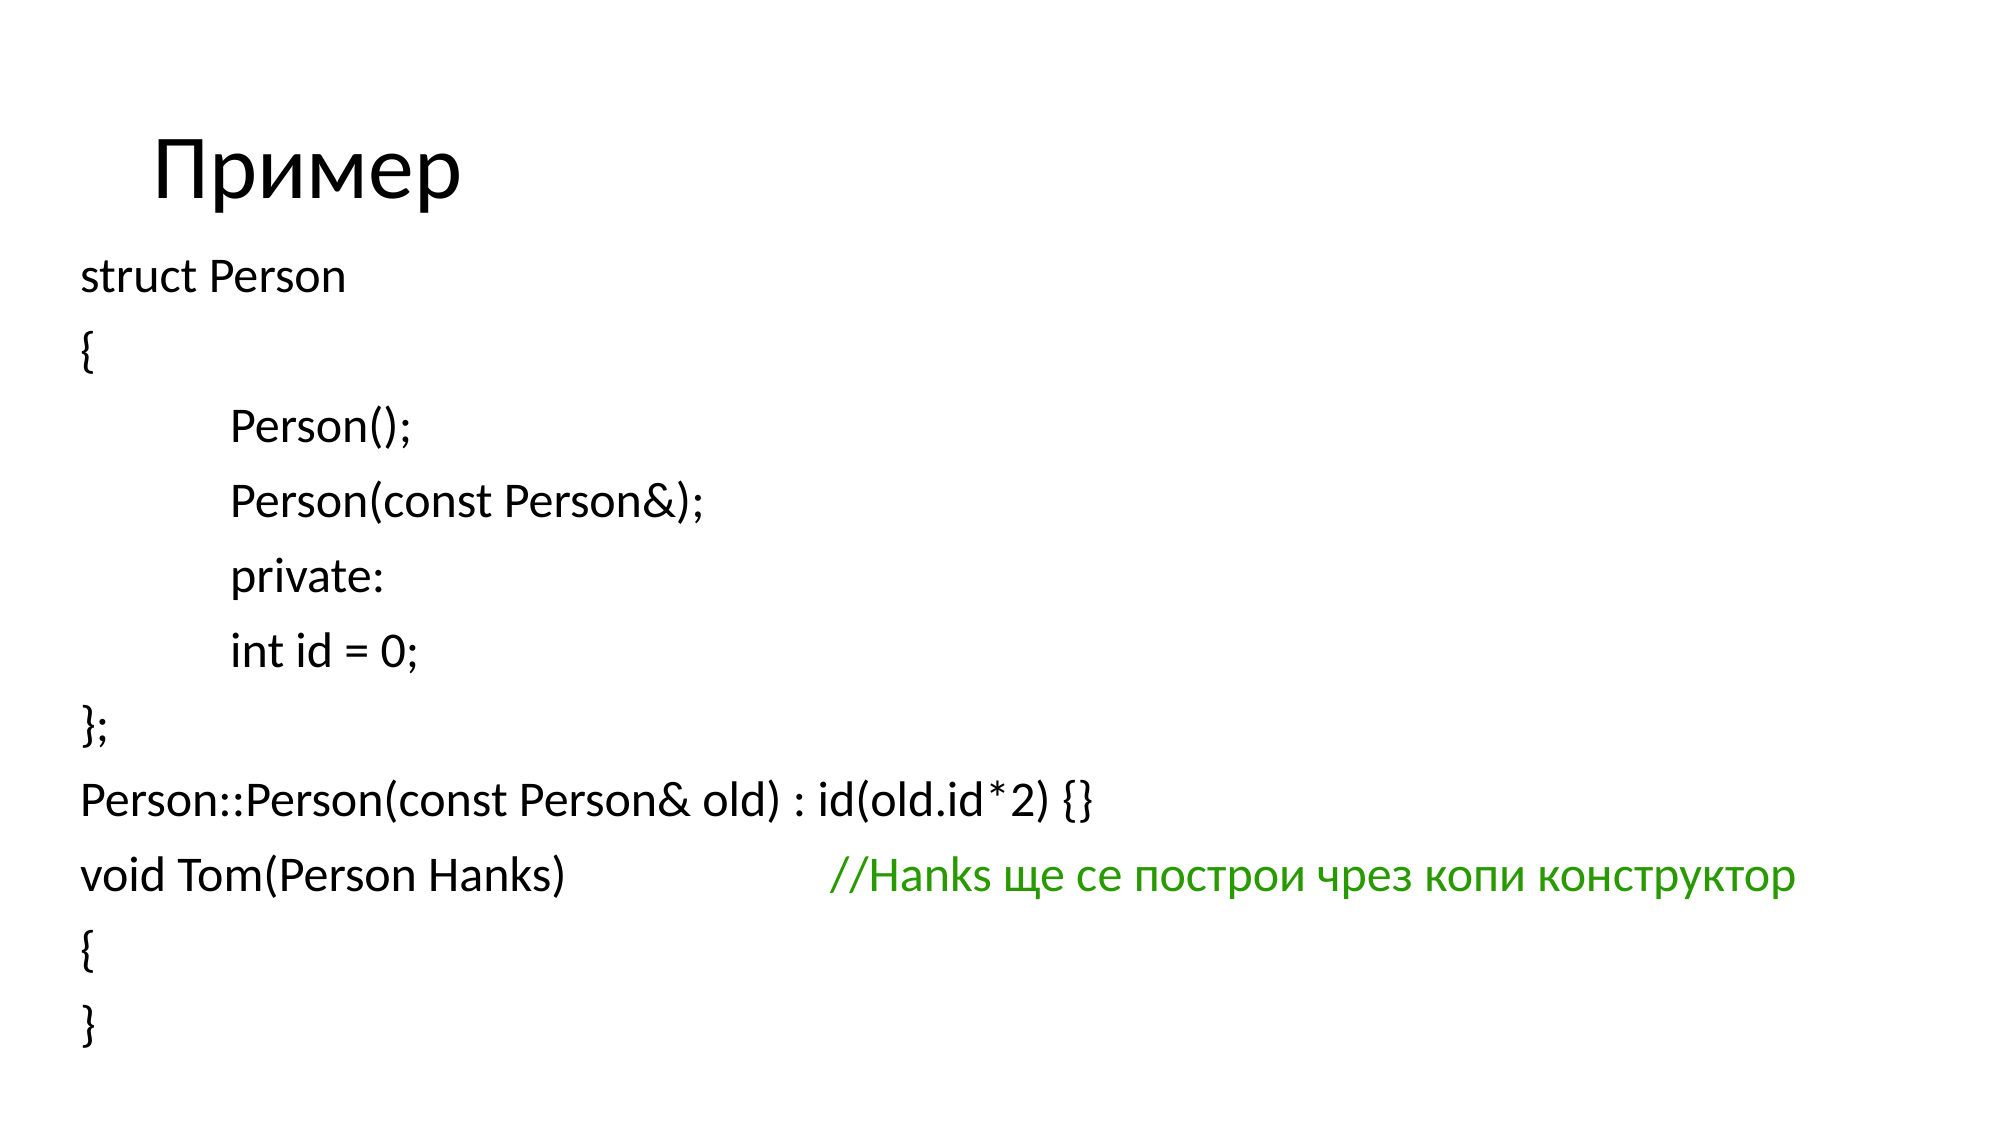

# Пример
struct Person
{
	Person();
	Person(const Person&);
	private:
	int id = 0;
};
Person::Person(const Person& old) : id(old.id*2) {}
void Tom(Person Hanks)		//Hanks ще се построи чрез копи конструктор
{
}